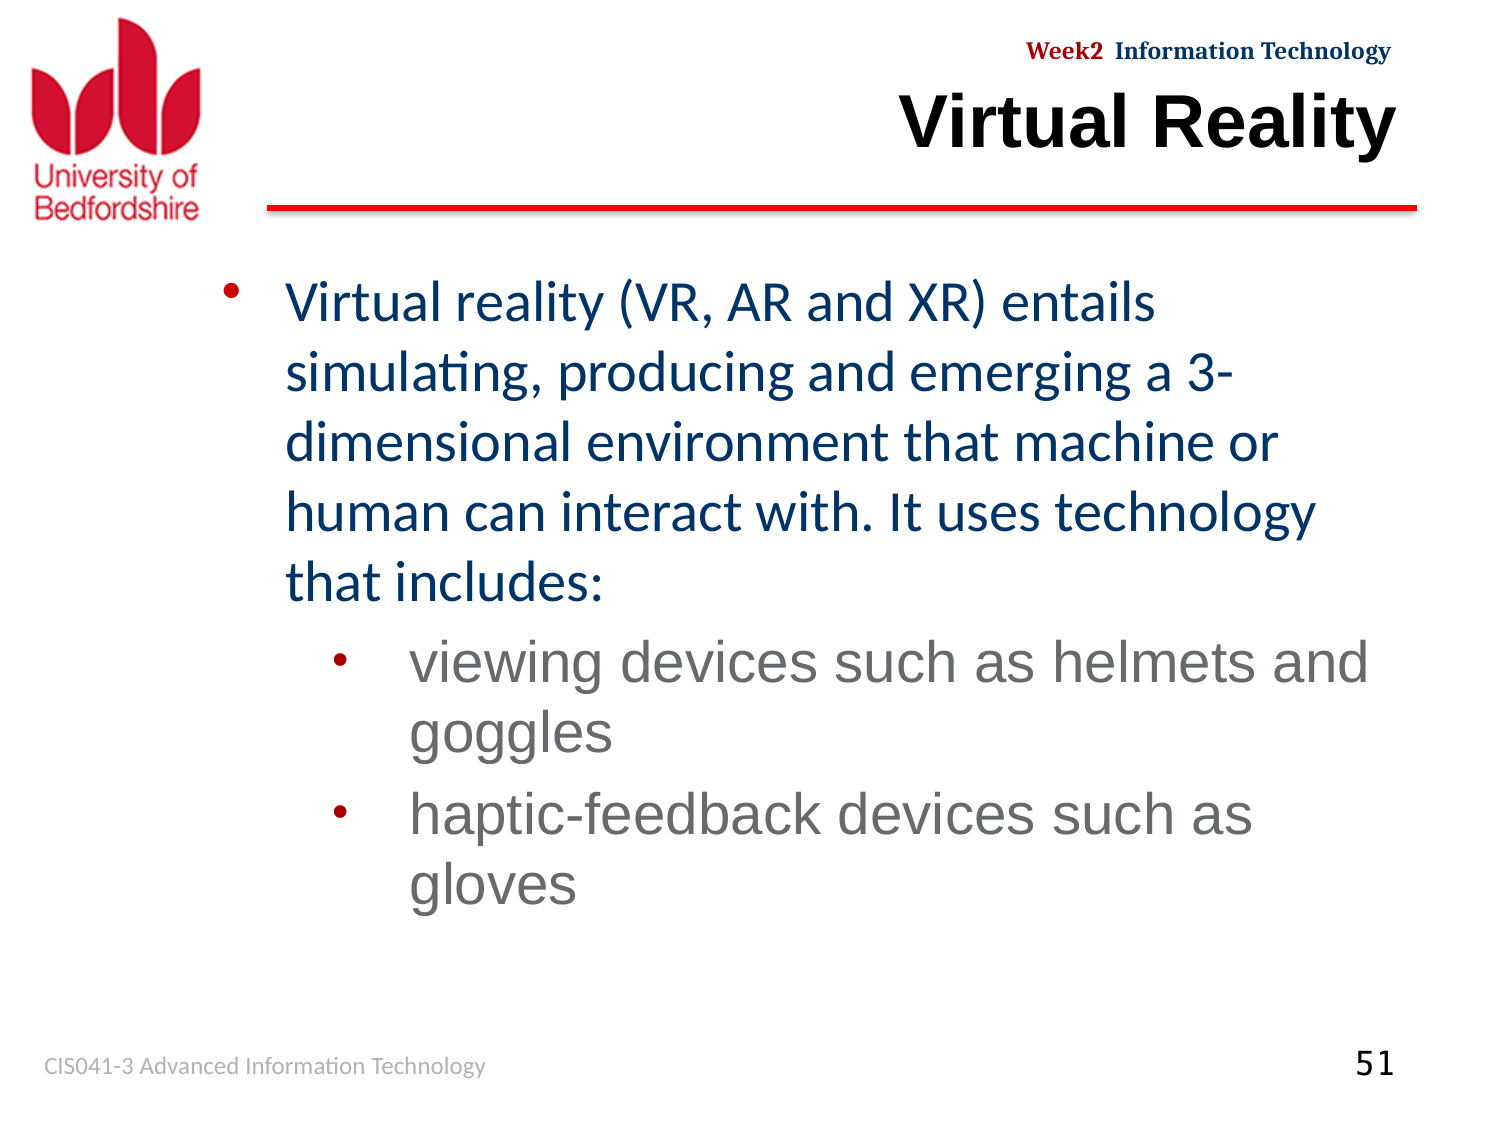

# Virtual Reality
Virtual reality (VR, AR and XR) entails simulating, producing and emerging a 3-dimensional environment that machine or human can interact with. It uses technology that includes:
viewing devices such as helmets and goggles
haptic-feedback devices such as gloves

CIS041-3 Advanced Information Technology